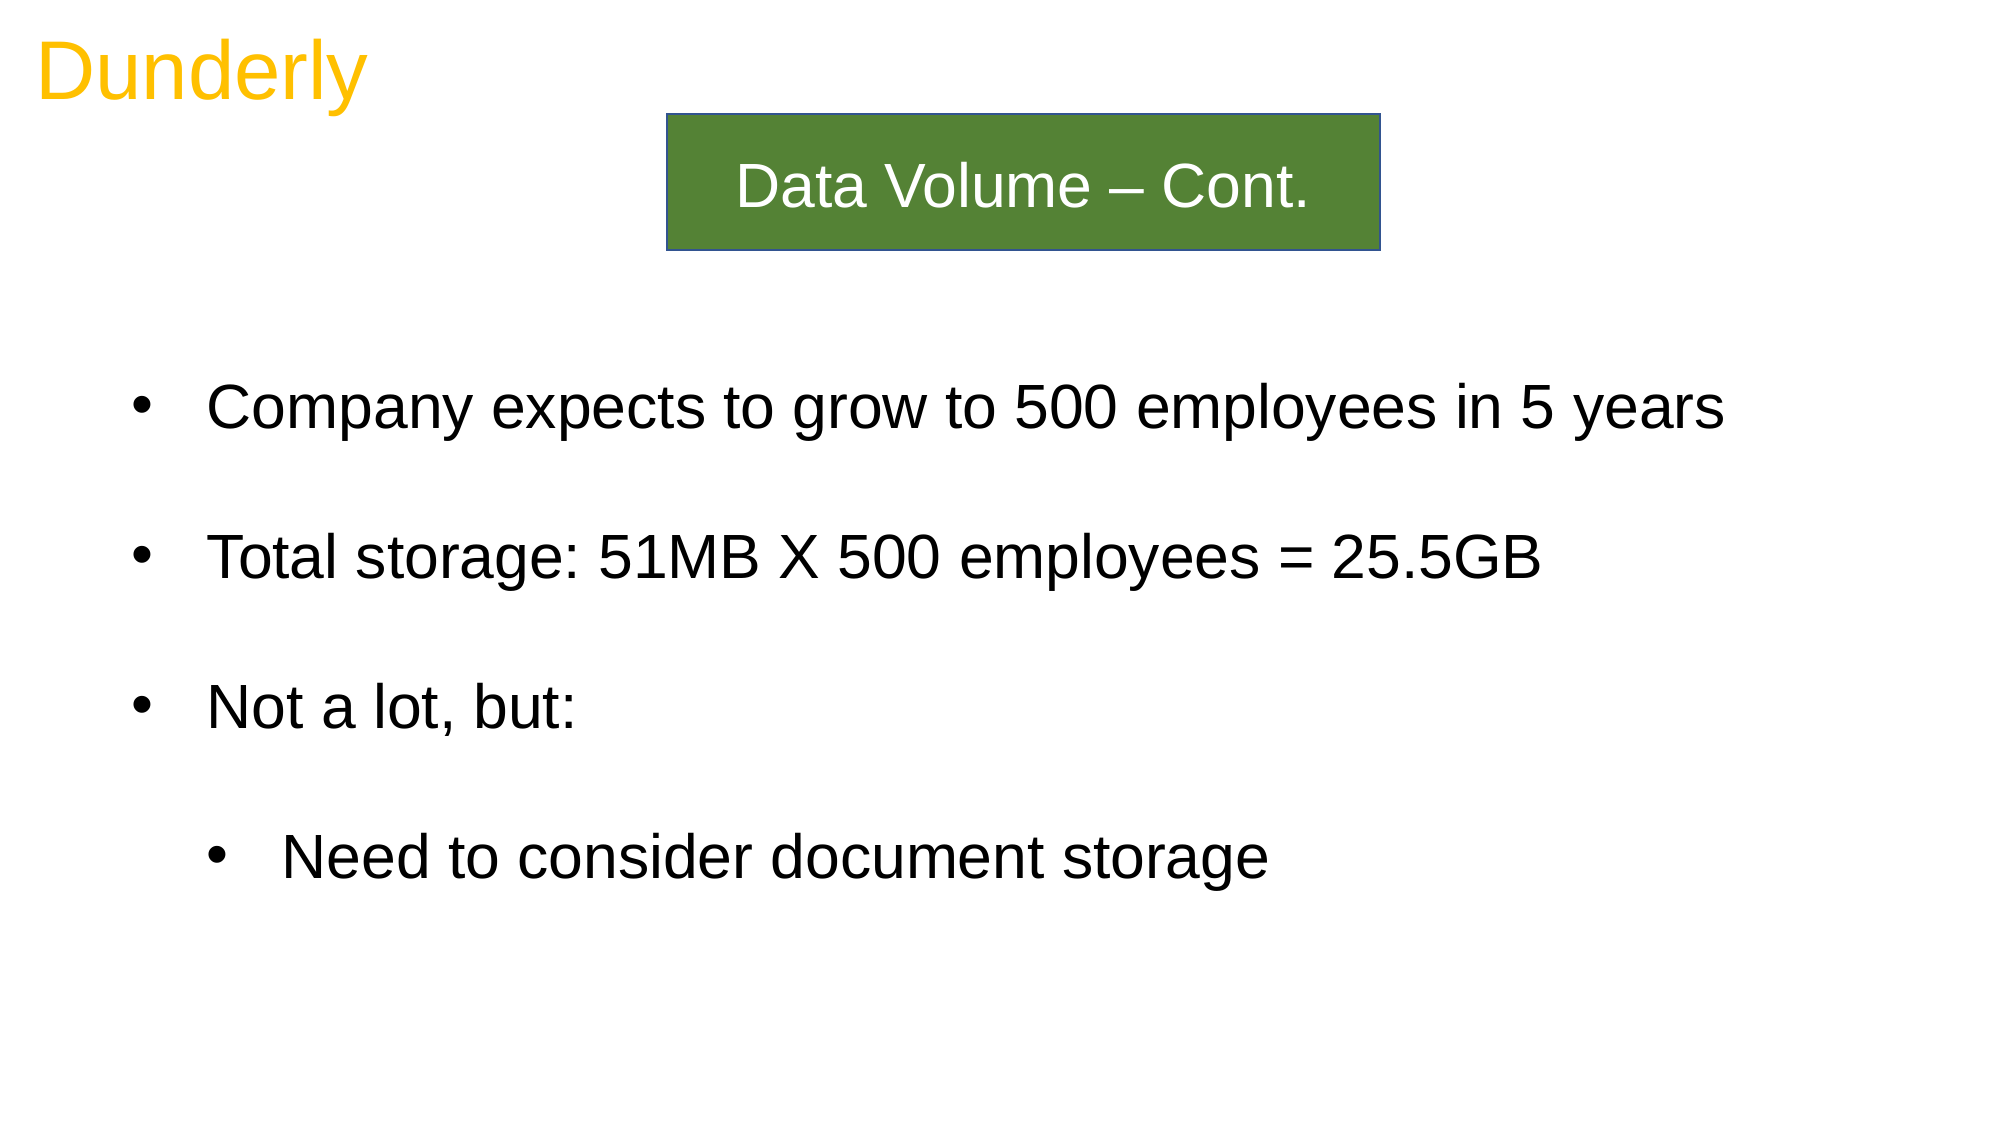

Dunderly
Data Volume – Cont.
Company expects to grow to 500 employees in 5 years
Total storage: 51MB X 500 employees = 25.5GB
Not a lot, but:
Need to consider document storage